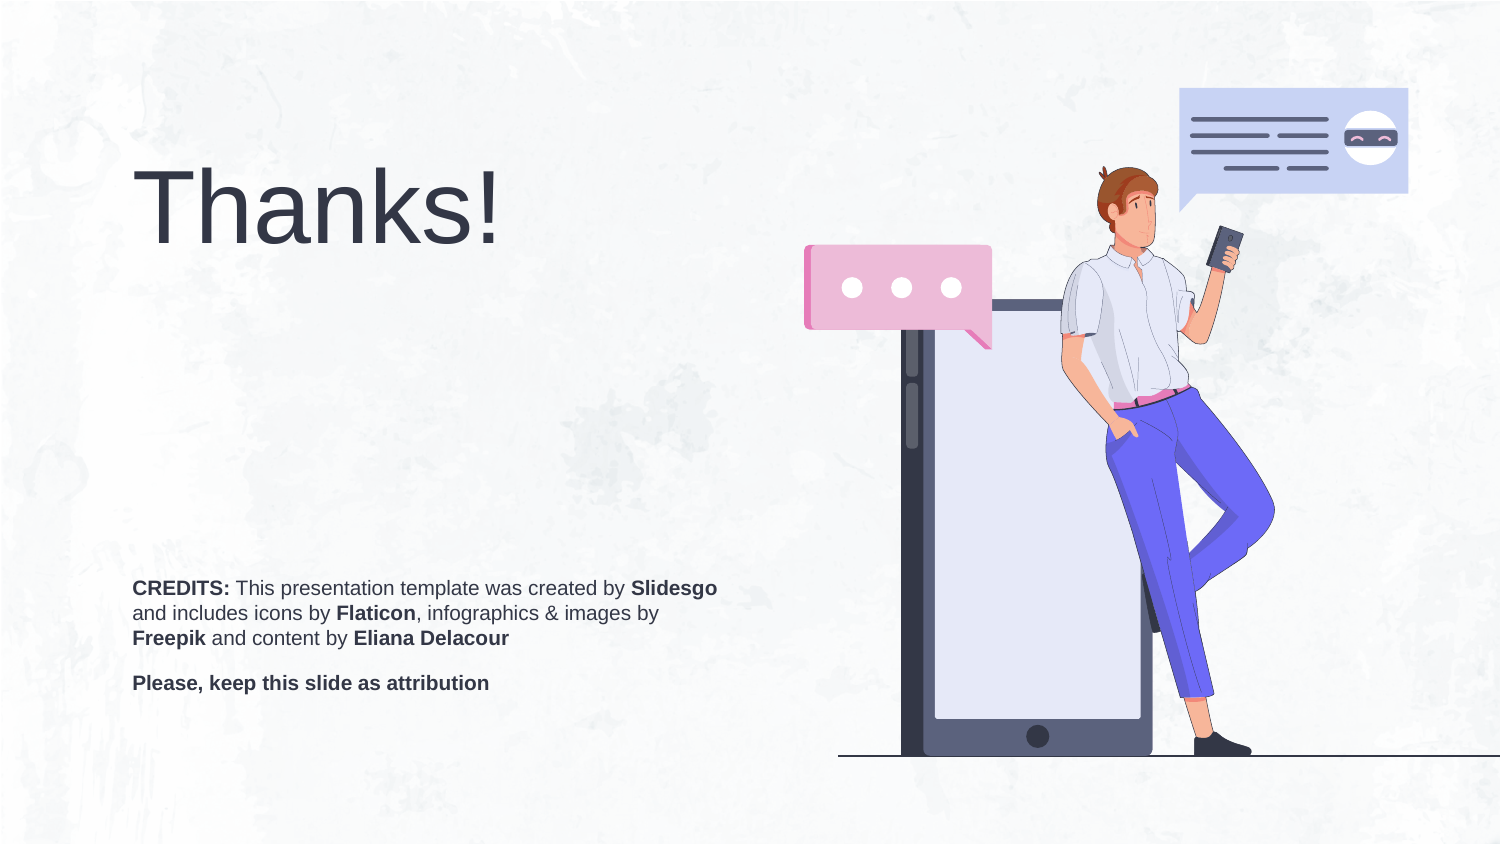

# Thanks!
Please, keep this slide as attribution